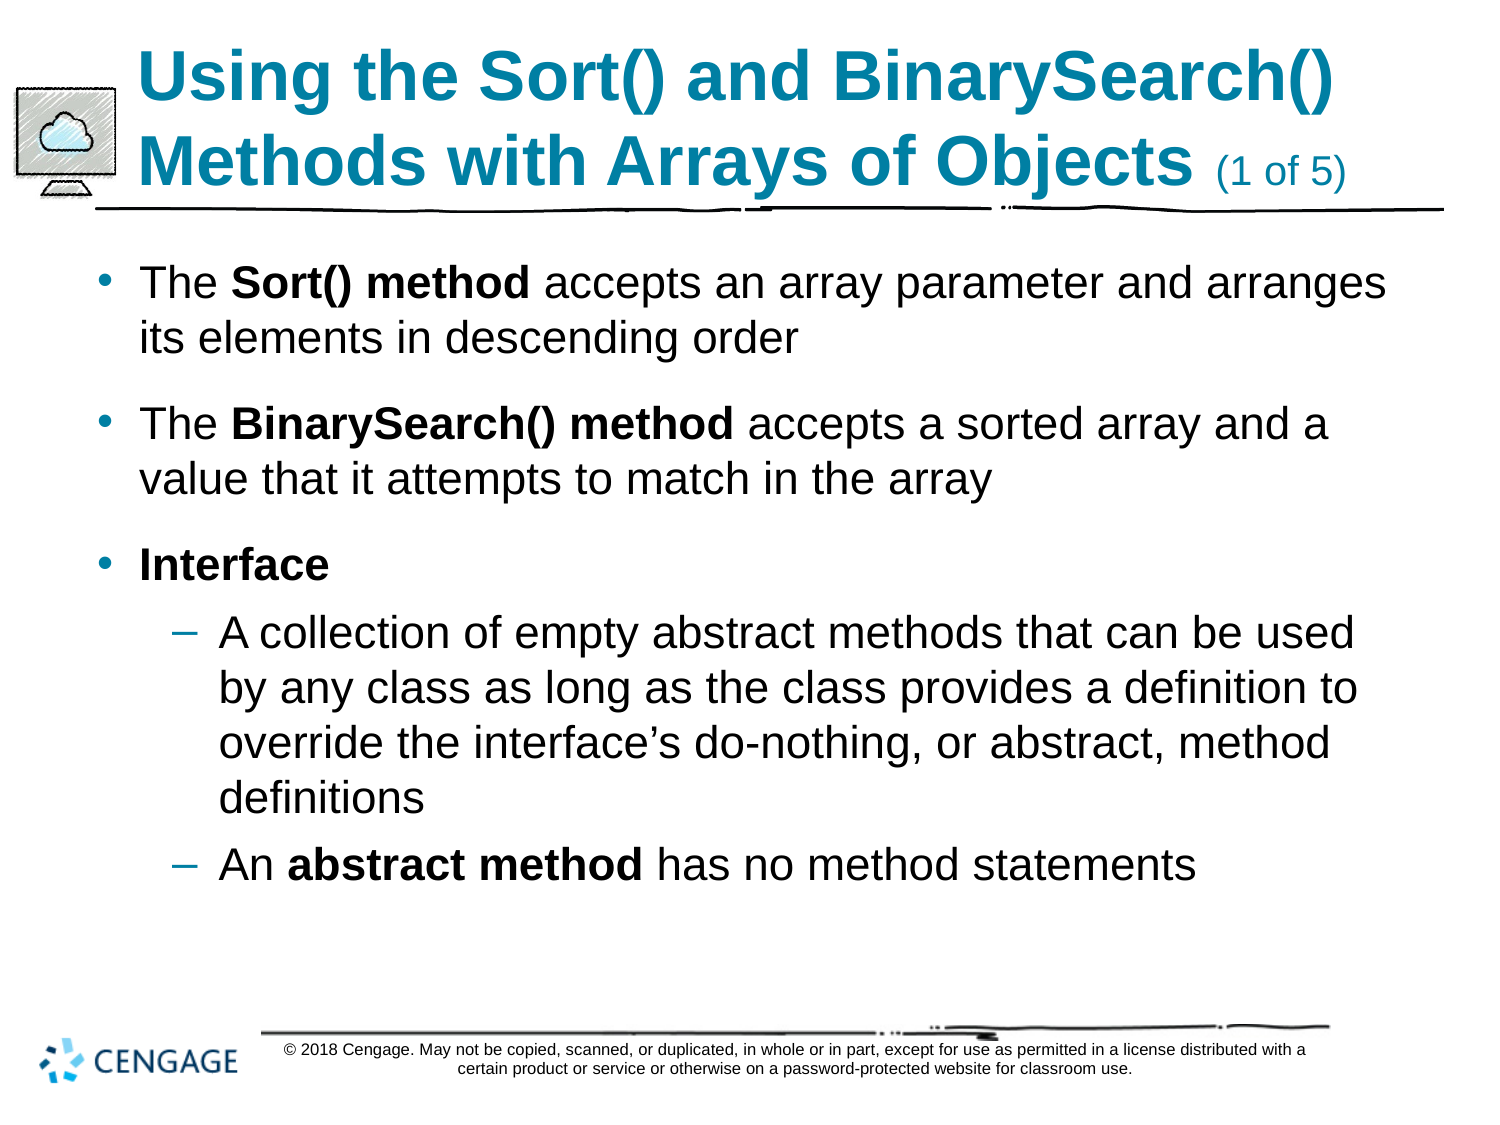

# Using the Sort() and BinarySearch() Methods with Arrays of Objects (1 of 5)
The Sort() method accepts an array parameter and arranges its elements in descending order
The BinarySearch() method accepts a sorted array and a value that it attempts to match in the array
Interface
A collection of empty abstract methods that can be used by any class as long as the class provides a definition to override the interface’s do-nothing, or abstract, method definitions
An abstract method has no method statements
© 2018 Cengage. May not be copied, scanned, or duplicated, in whole or in part, except for use as permitted in a license distributed with a certain product or service or otherwise on a password-protected website for classroom use.